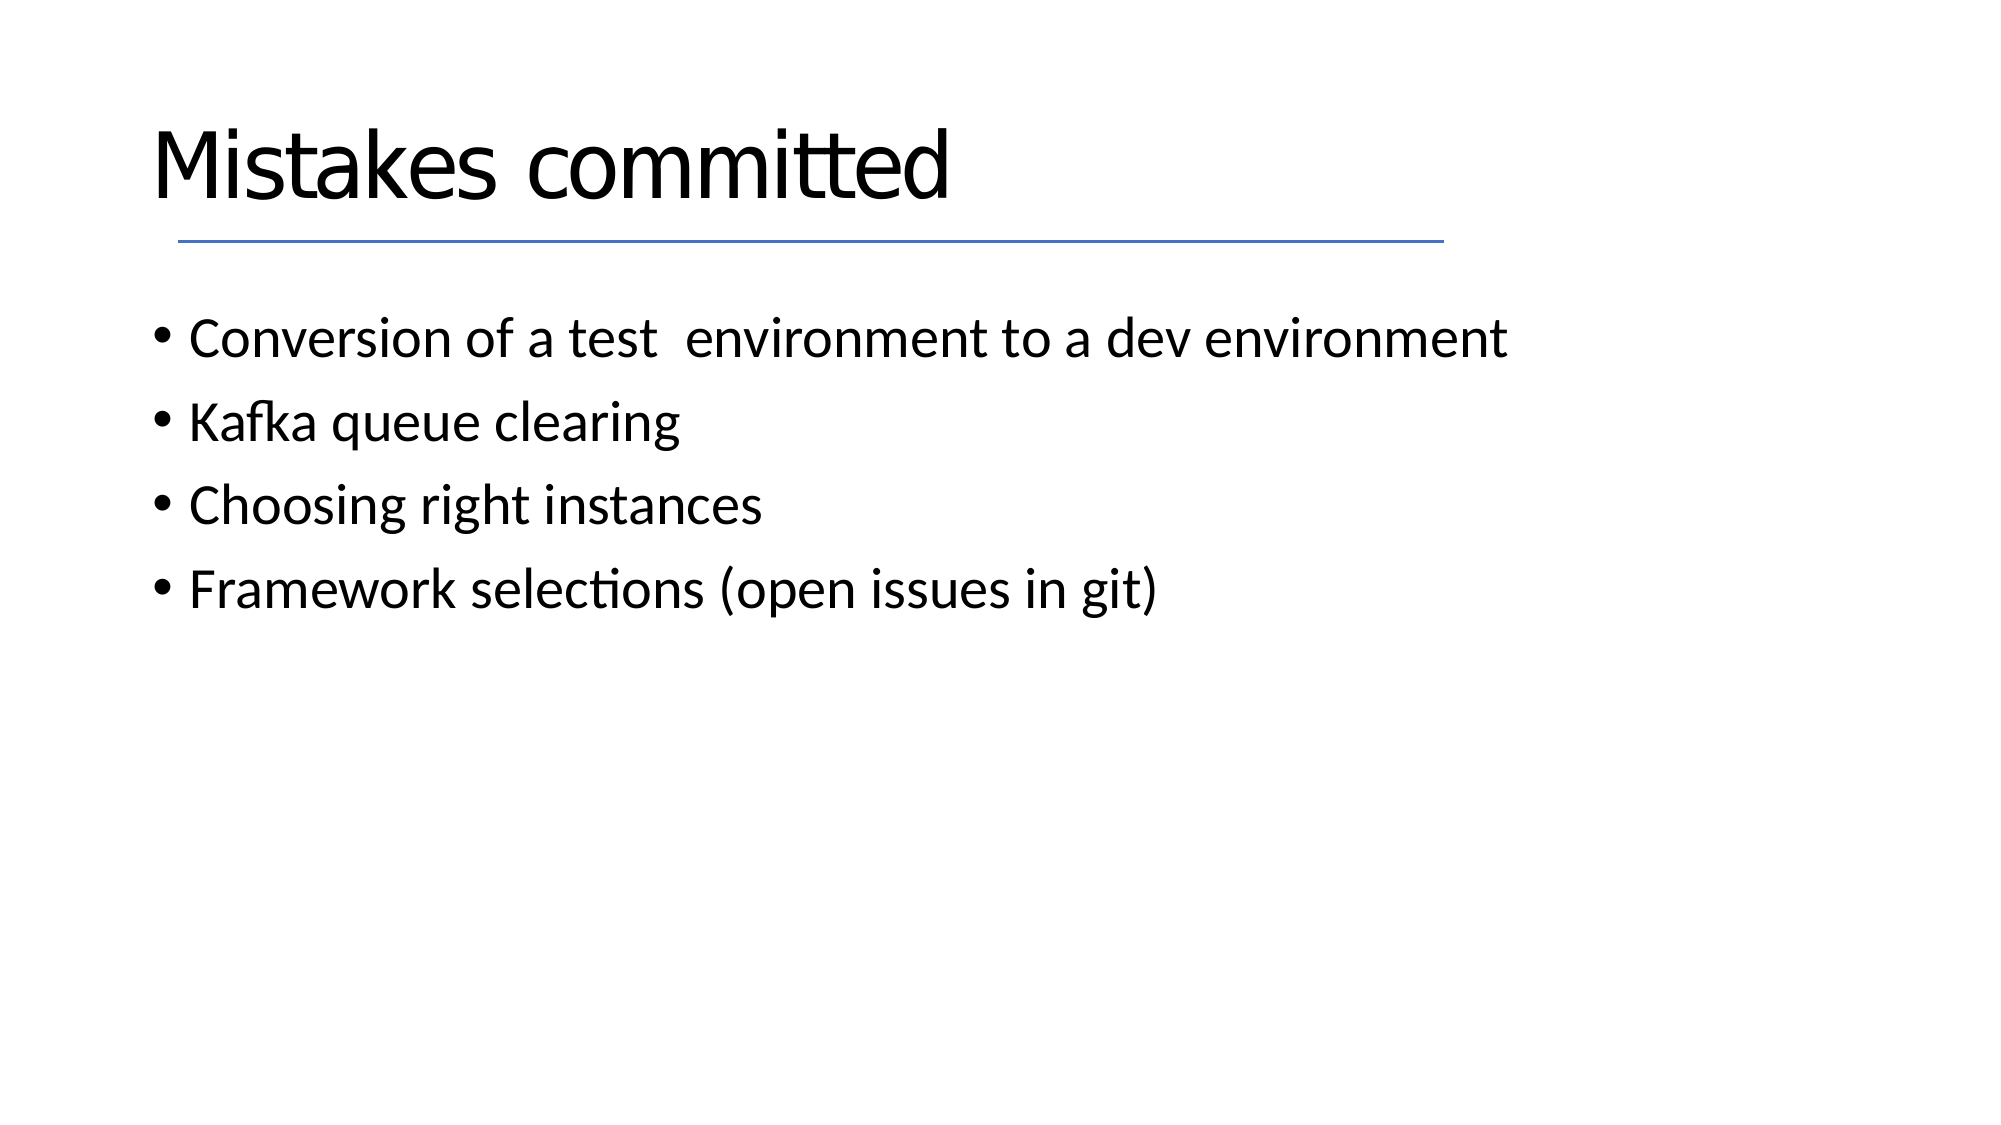

# Mistakes committed
Conversion of a test  environment to a dev environment
Kafka queue clearing
Choosing right instances
Framework selections (open issues in git)